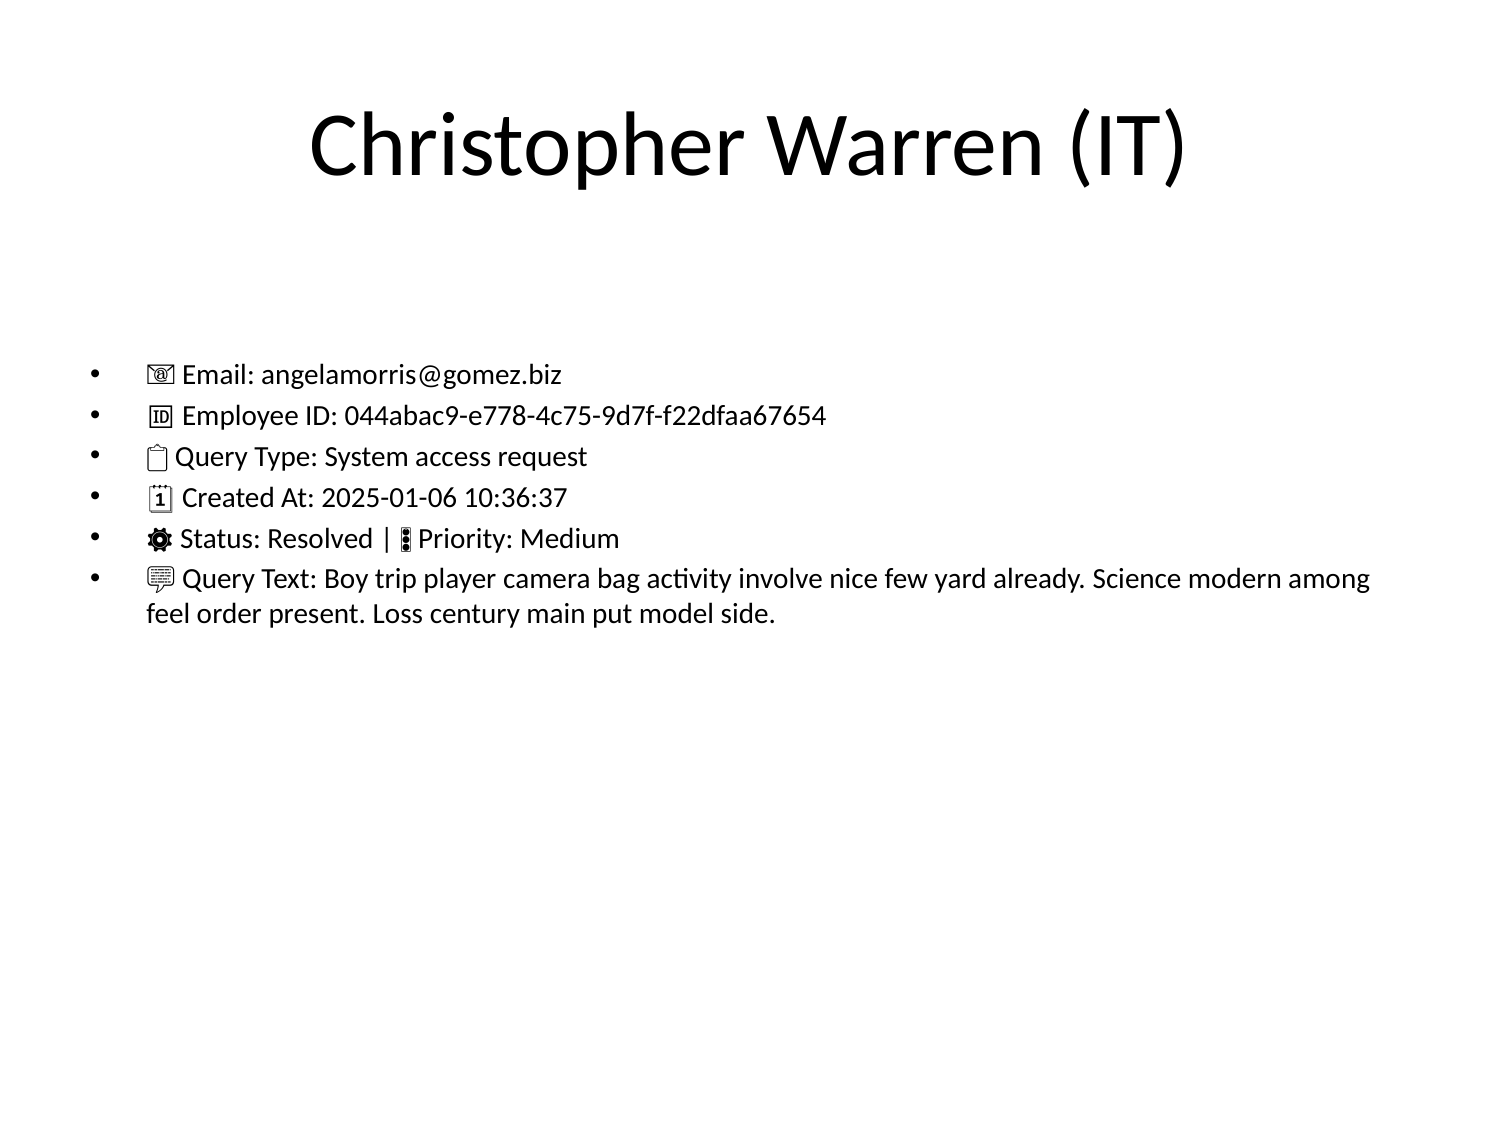

# Christopher Warren (IT)

📧 Email: angelamorris@gomez.biz
🆔 Employee ID: 044abac9-e778-4c75-9d7f-f22dfaa67654
📋 Query Type: System access request
🗓 Created At: 2025-01-06 10:36:37
⚙ Status: Resolved | 🚦 Priority: Medium
💬 Query Text: Boy trip player camera bag activity involve nice few yard already. Science modern among feel order present. Loss century main put model side.